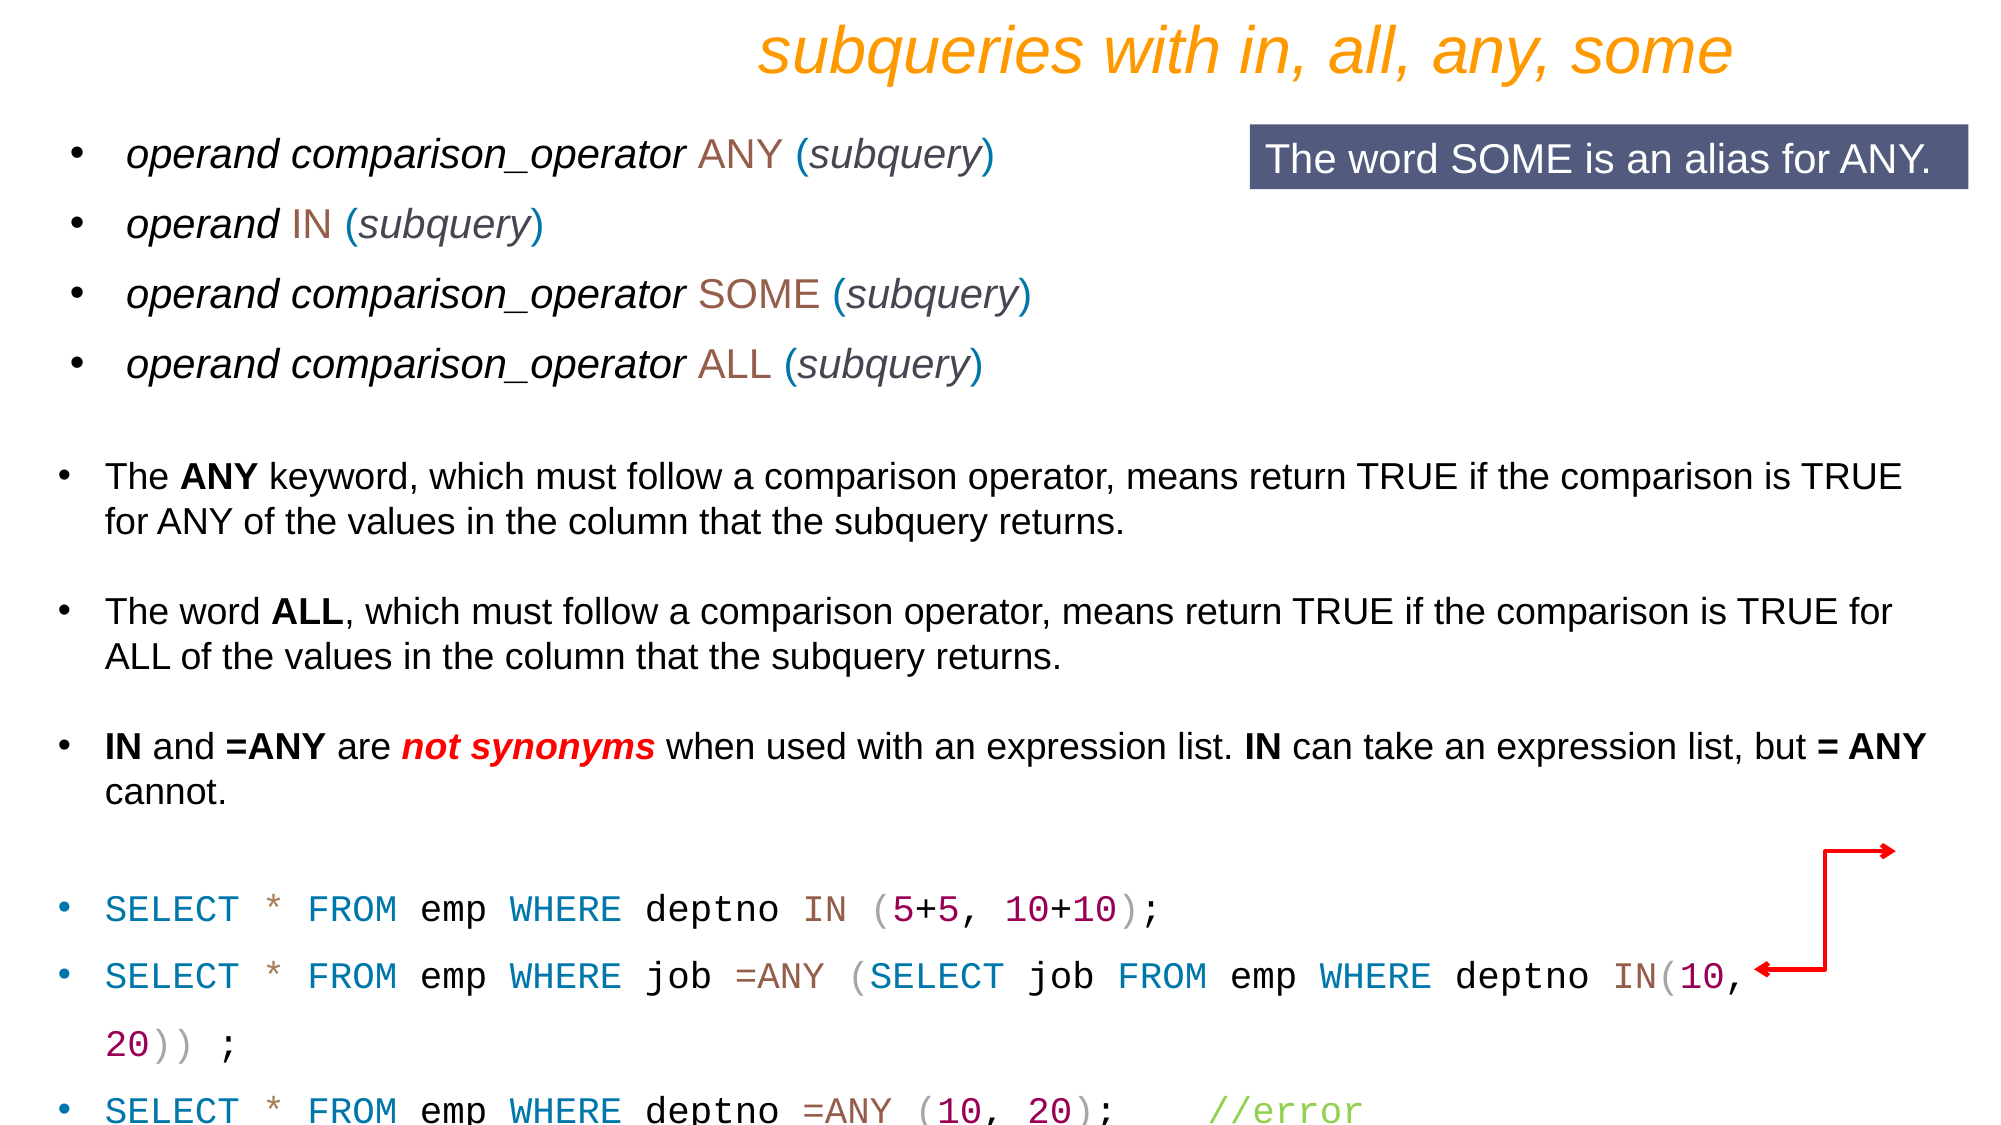

subqueries with in, all, any, some
operand comparison_operator ANY (subquery)

operand IN (subquery)

operand comparison_operator SOME (subquery)

operand comparison_operator ALL (subquery)
The word SOME is an alias for ANY.
The ANY keyword, which must follow a comparison operator, means return TRUE if the comparison is TRUE for ANY of the values in the column that the subquery returns.

The word ALL, which must follow a comparison operator, means return TRUE if the comparison is TRUE for ALL of the values in the column that the subquery returns.

IN and =ANY are not synonyms when used with an expression list. IN can take an expression list, but = ANY cannot.
SELECT * FROM emp WHERE deptno IN (5+5, 10+10);
SELECT * FROM emp WHERE job =ANY (SELECT job FROM emp WHERE deptno IN(10, 20)) ;
SELECT * FROM emp WHERE deptno =ANY (10, 20);    //error